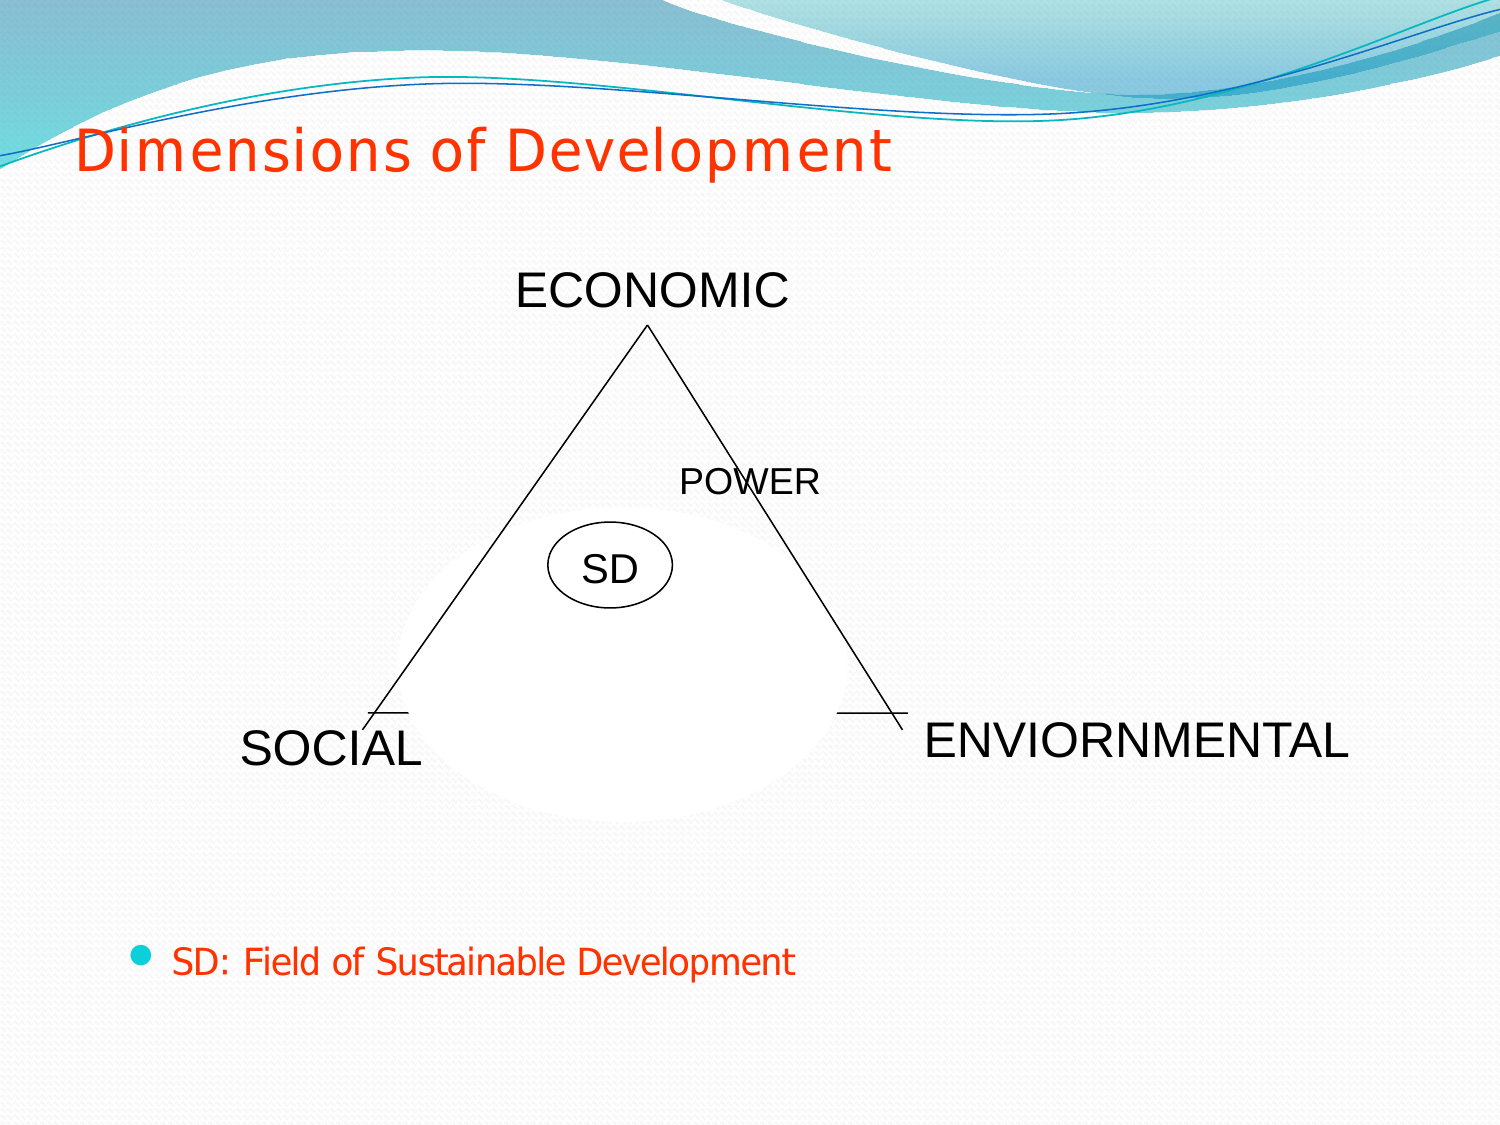

# Dimensions of Development
ECONOMIC

SD

POWER

		ENVIORNMENTAL
SOCIAL

SD: Field of Sustainable Development